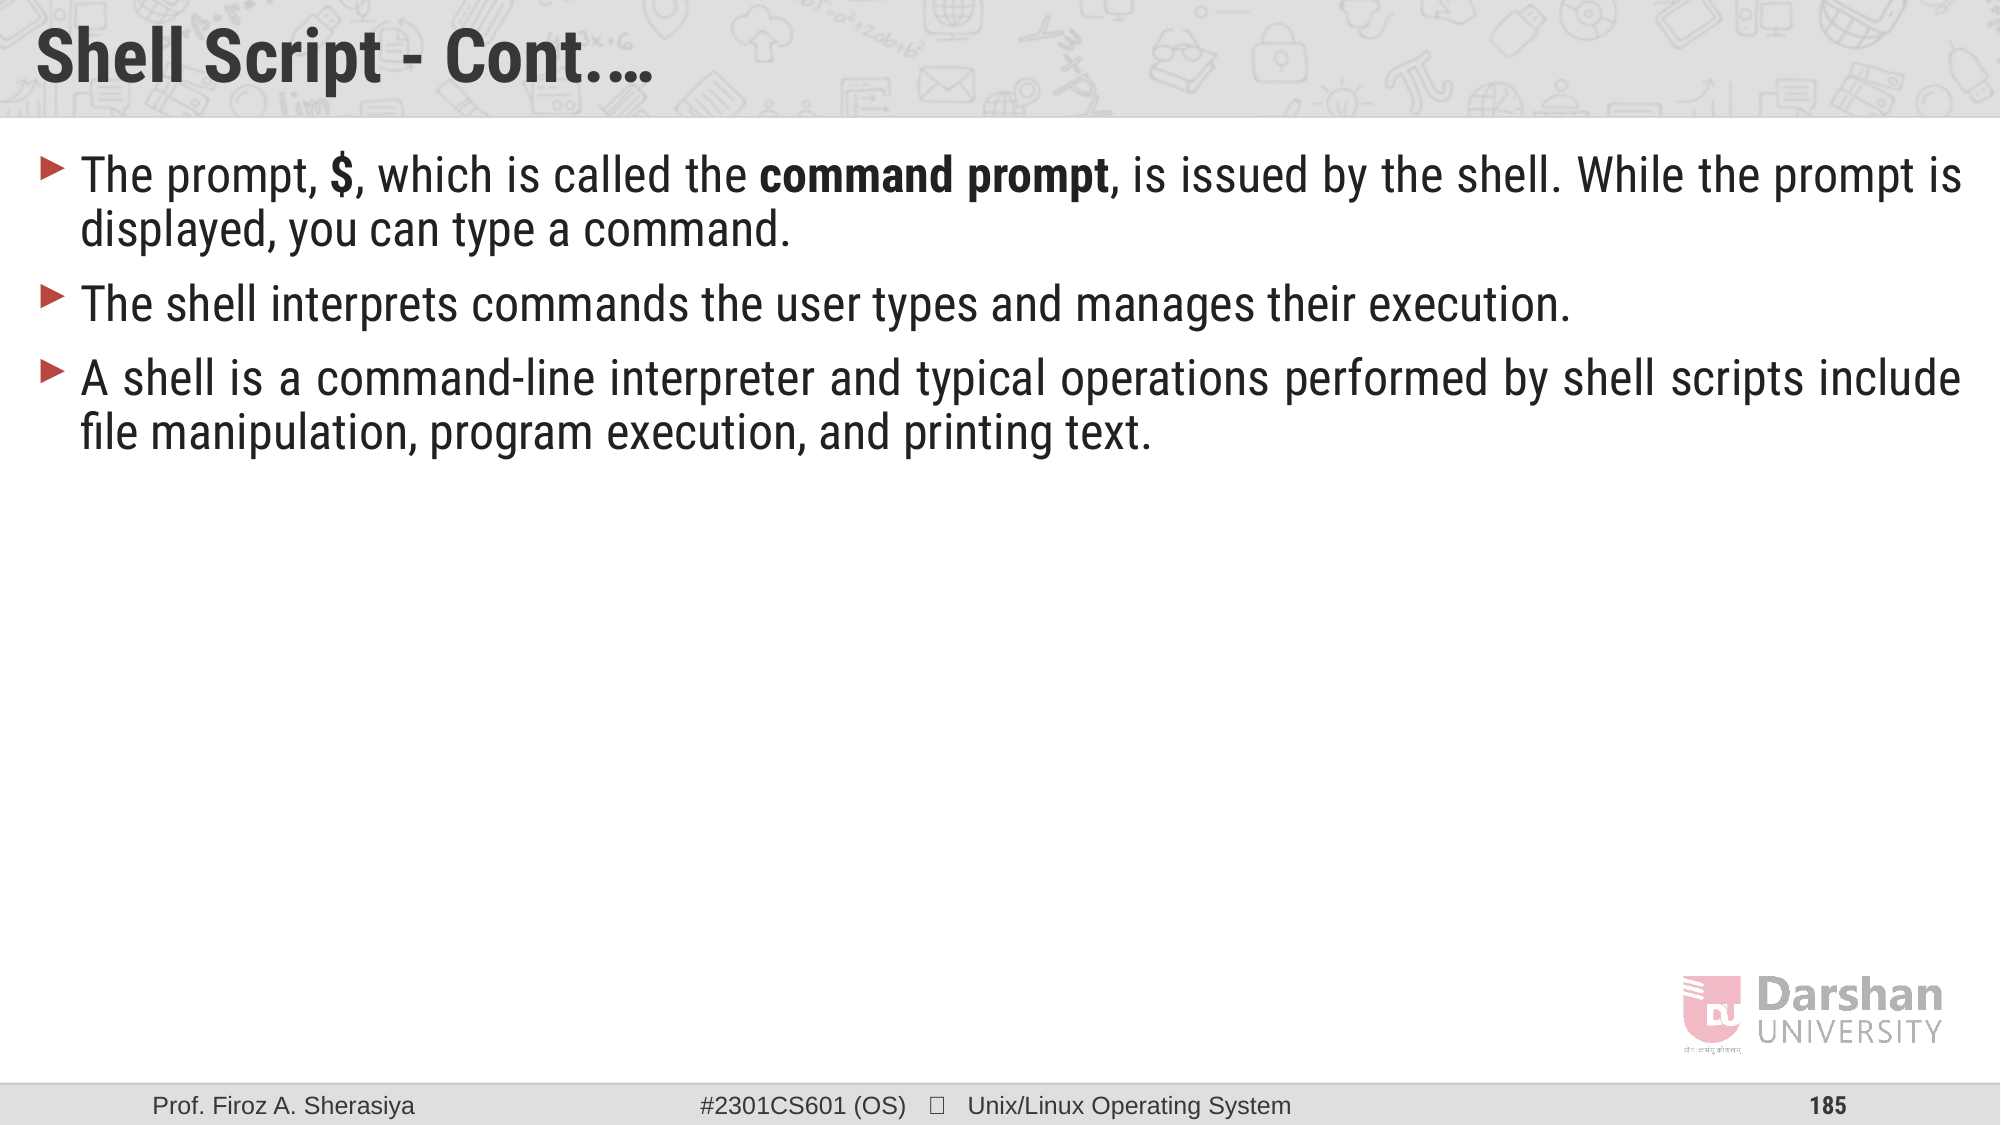

# Shell Script - Cont.…
The prompt, $, which is called the command prompt, is issued by the shell. While the prompt is displayed, you can type a command.
The shell interprets commands the user types and manages their execution.
A shell is a command-line interpreter and typical operations performed by shell scripts include file manipulation, program execution, and printing text.